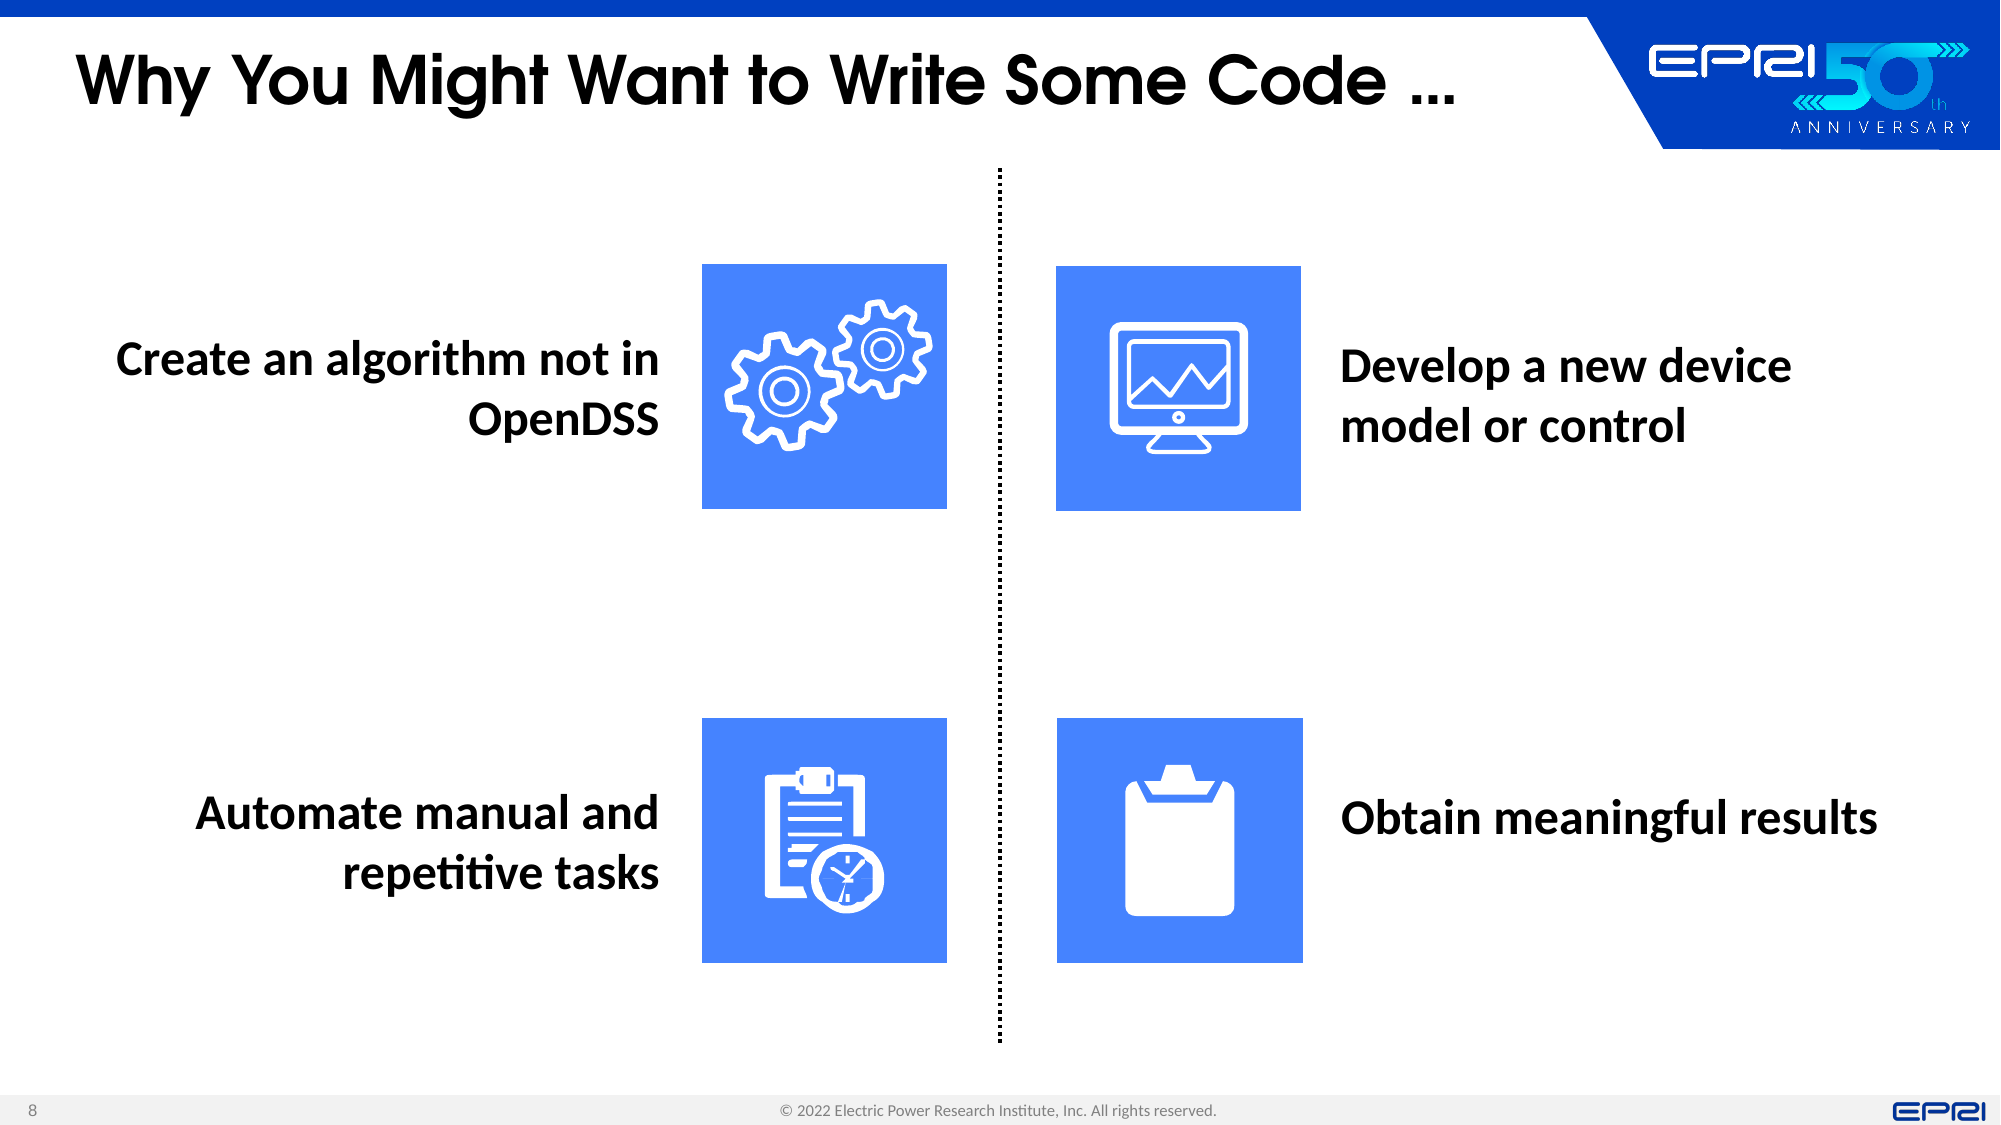

# Why You Might Want to Write Some Code …

Create an algorithm not in OpenDSS

Develop a new device model or control

Automate manual and repetitive tasks

Obtain meaningful results